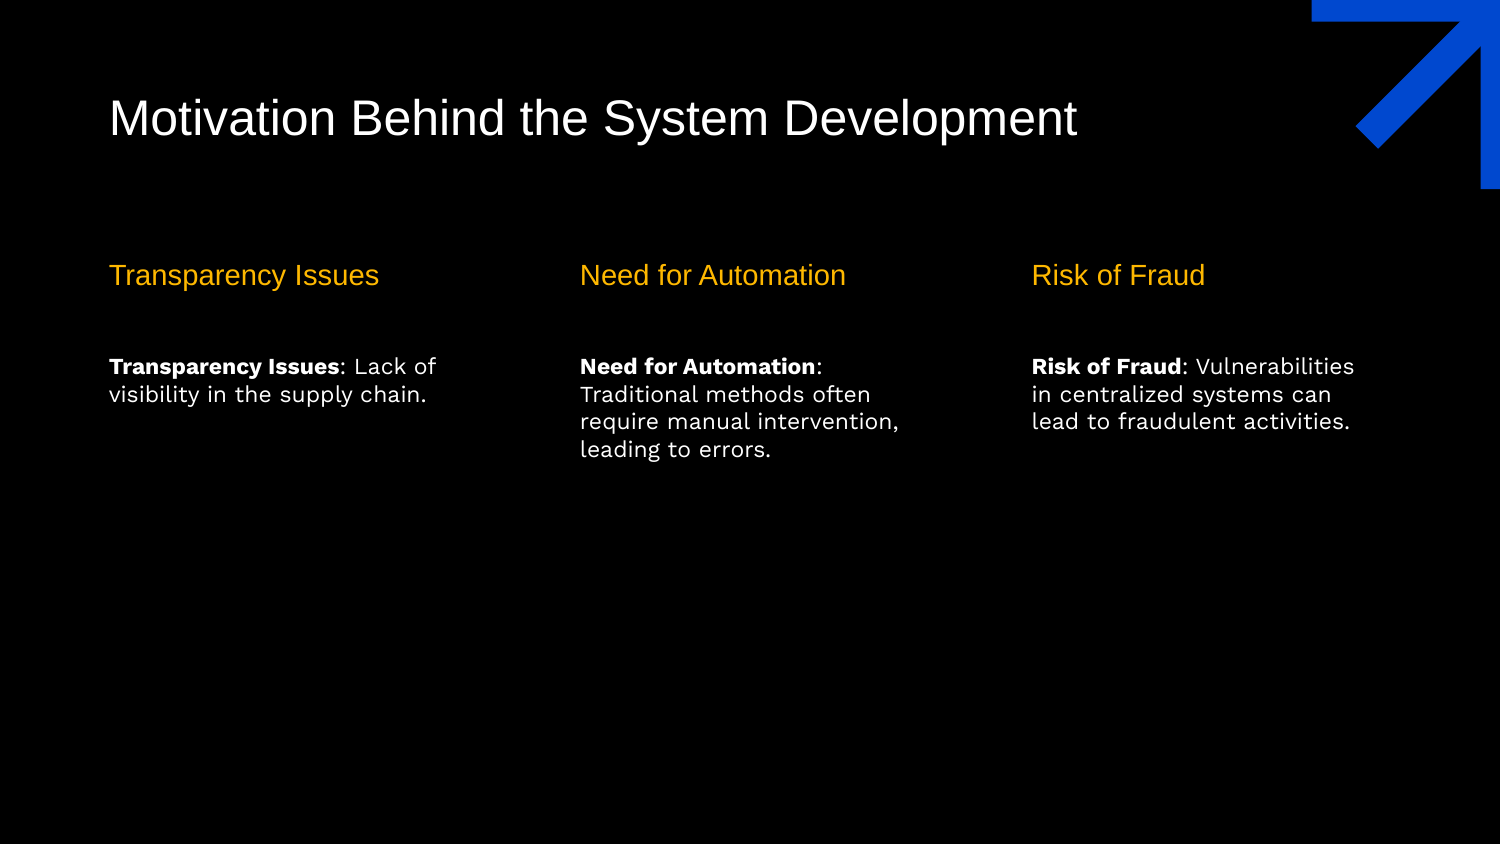

# Motivation Behind the System Development
Transparency Issues
Need for Automation
Risk of Fraud
Transparency Issues: Lack of visibility in the supply chain.
Need for Automation: Traditional methods often require manual intervention, leading to errors.
Risk of Fraud: Vulnerabilities in centralized systems can lead to fraudulent activities.